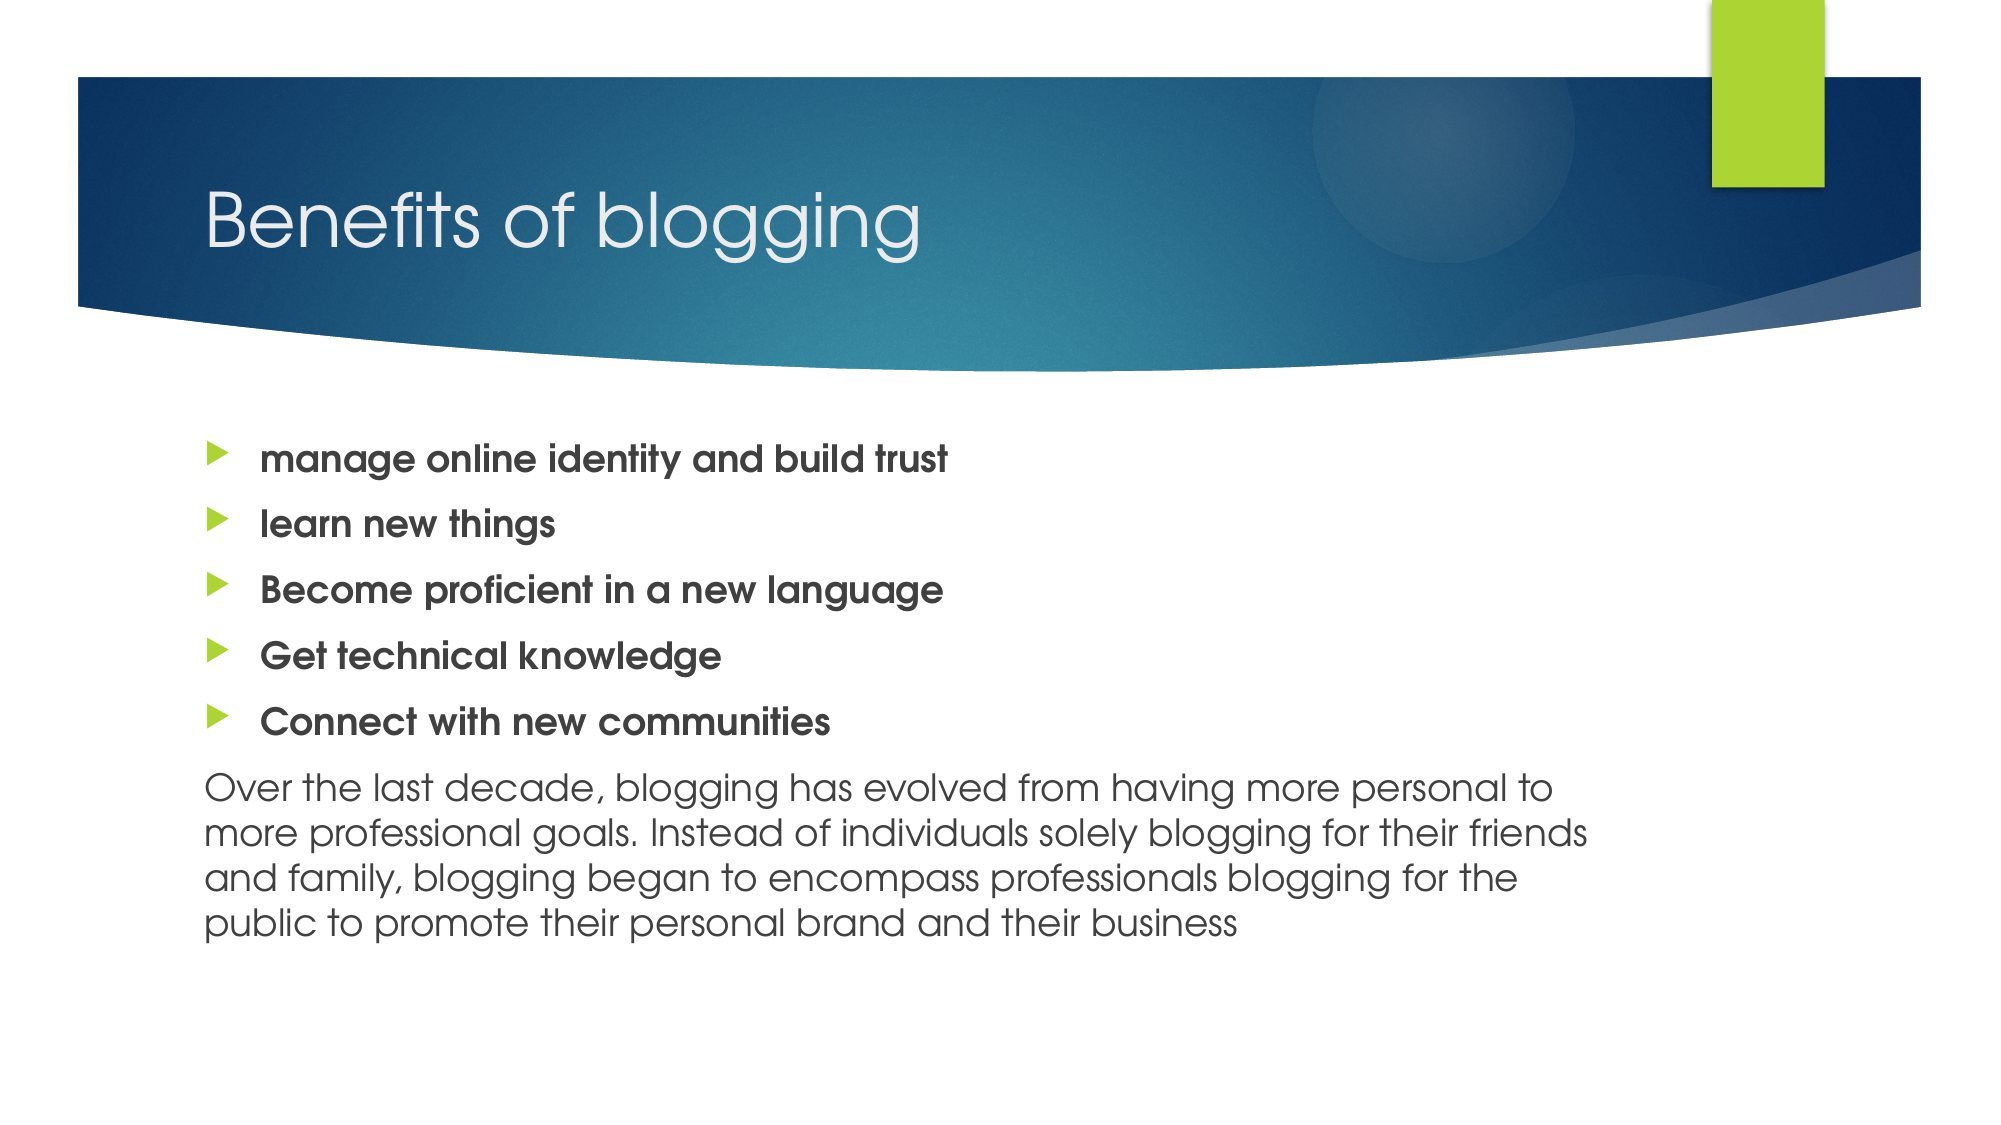

# Benefits of blogging
manage online identity and build trust
learn new things
Become proficient in a new language
Get technical knowledge
Connect with new communities
Over the last decade, blogging has evolved from having more personal to more professional goals. Instead of individuals solely blogging for their friends and family, blogging began to encompass professionals blogging for the public to promote their personal brand and their business